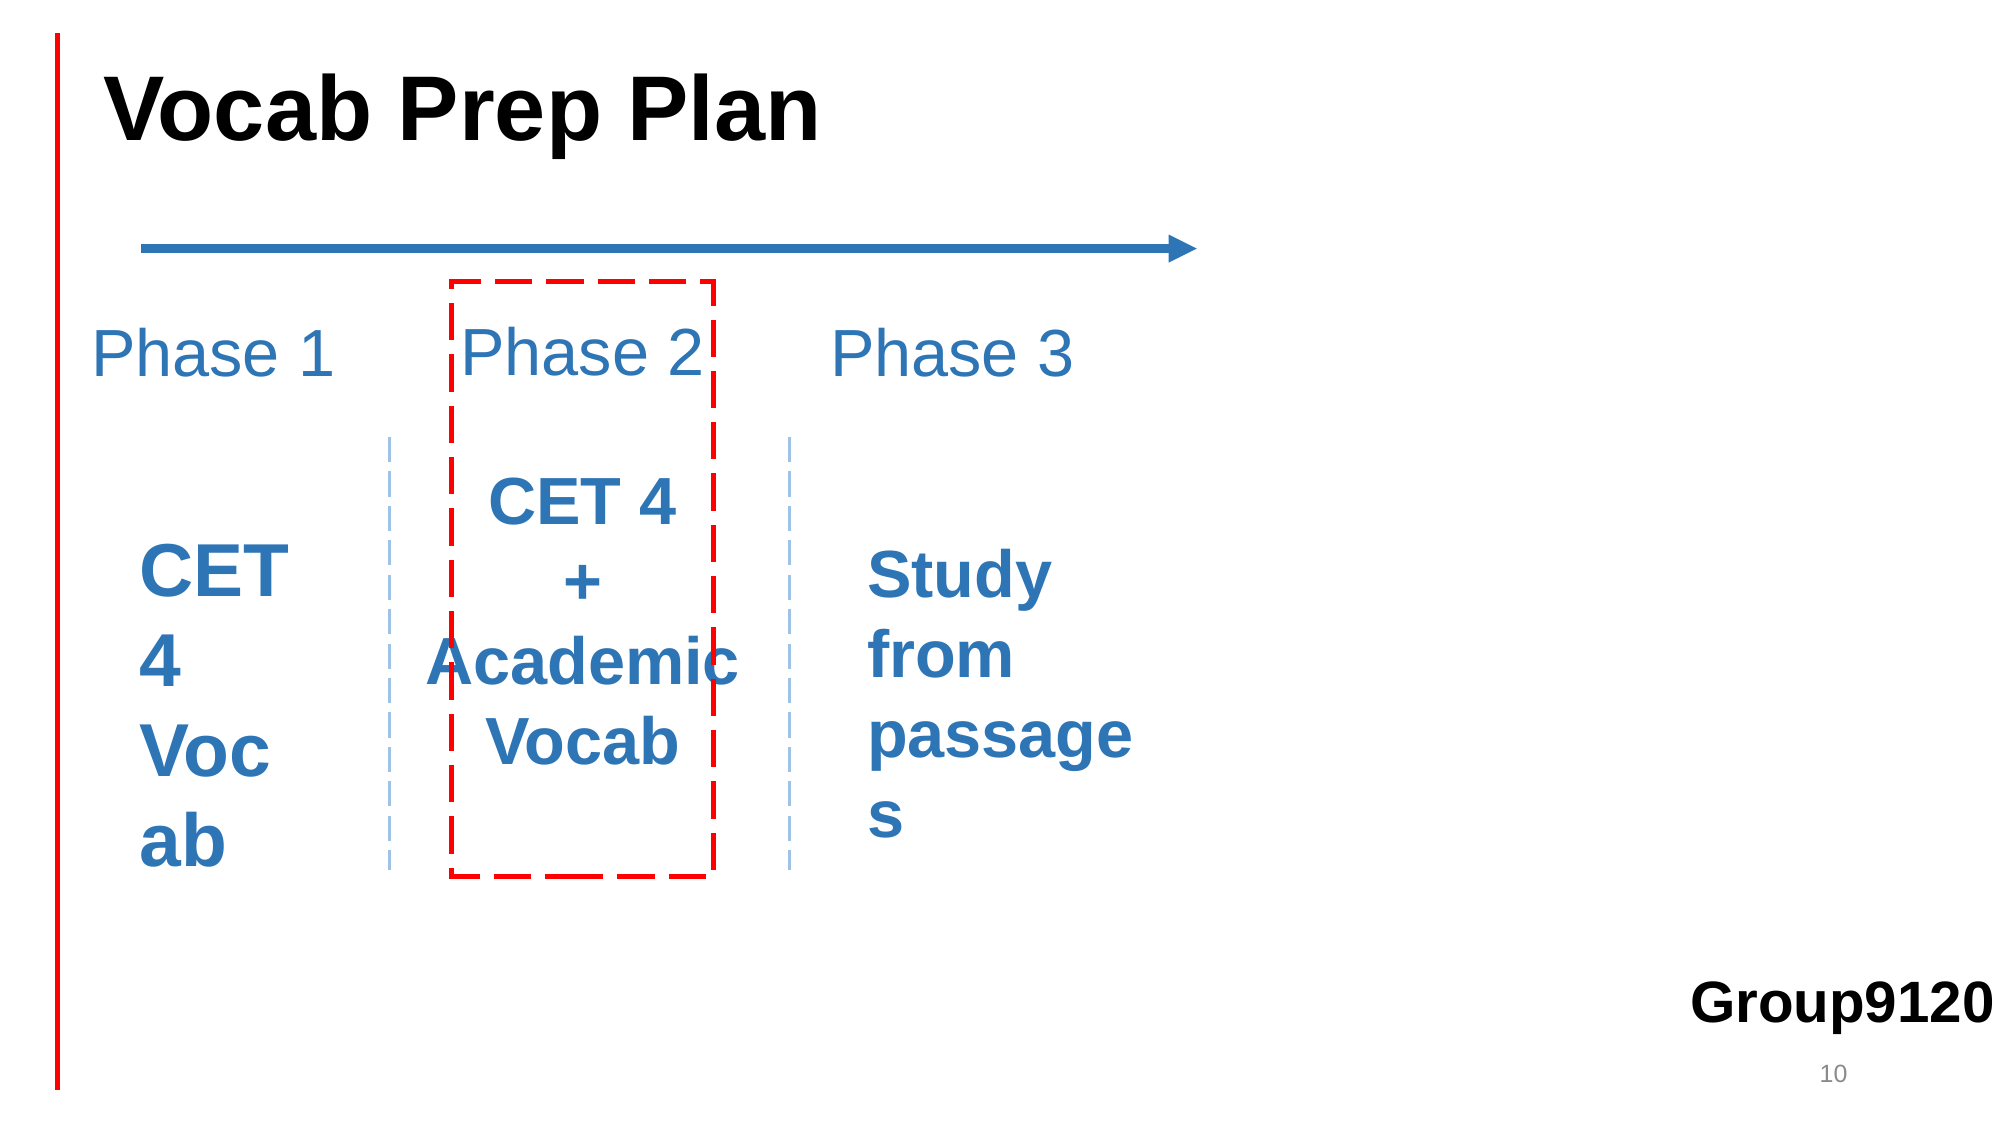

Vocab Prep Plan

Phase 2
Phase 3
Phase 1
CET 4
+
Academic Vocab
CET 4
Vocab
Study from passages
Group9120
10